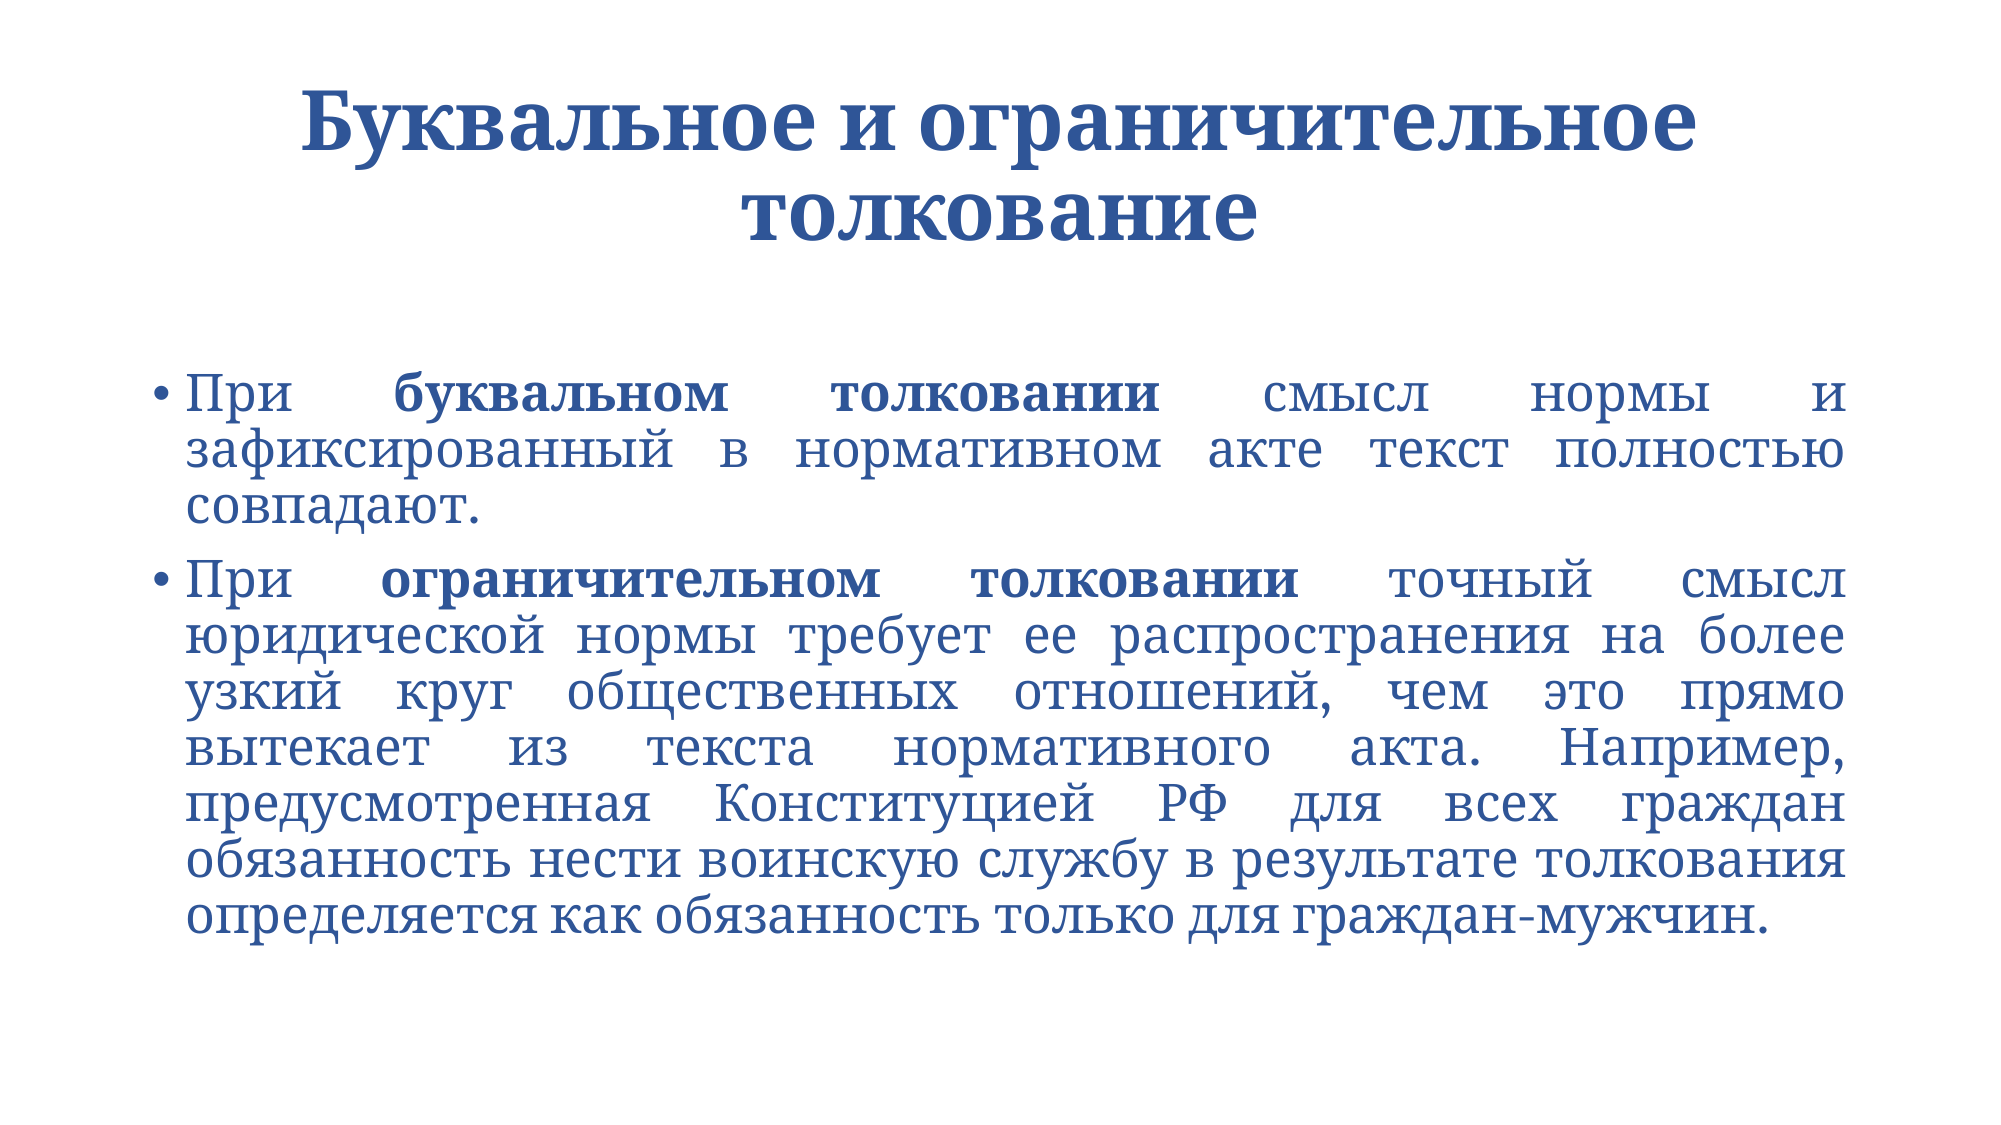

# Буквальное и ограничительное толкование
При буквальном толковании смысл нормы и зафиксированный в нормативном акте текст полностью совпадают.
При ограничительном толковании точный смысл юридической нормы требует ее распространения на более узкий круг общественных отношений, чем это прямо вытекает из текста нормативного акта. Например, предусмотренная Конституцией РФ для всех граждан обязанность нести воинскую службу в результате толкования определяется как обязанность только для граждан-мужчин.